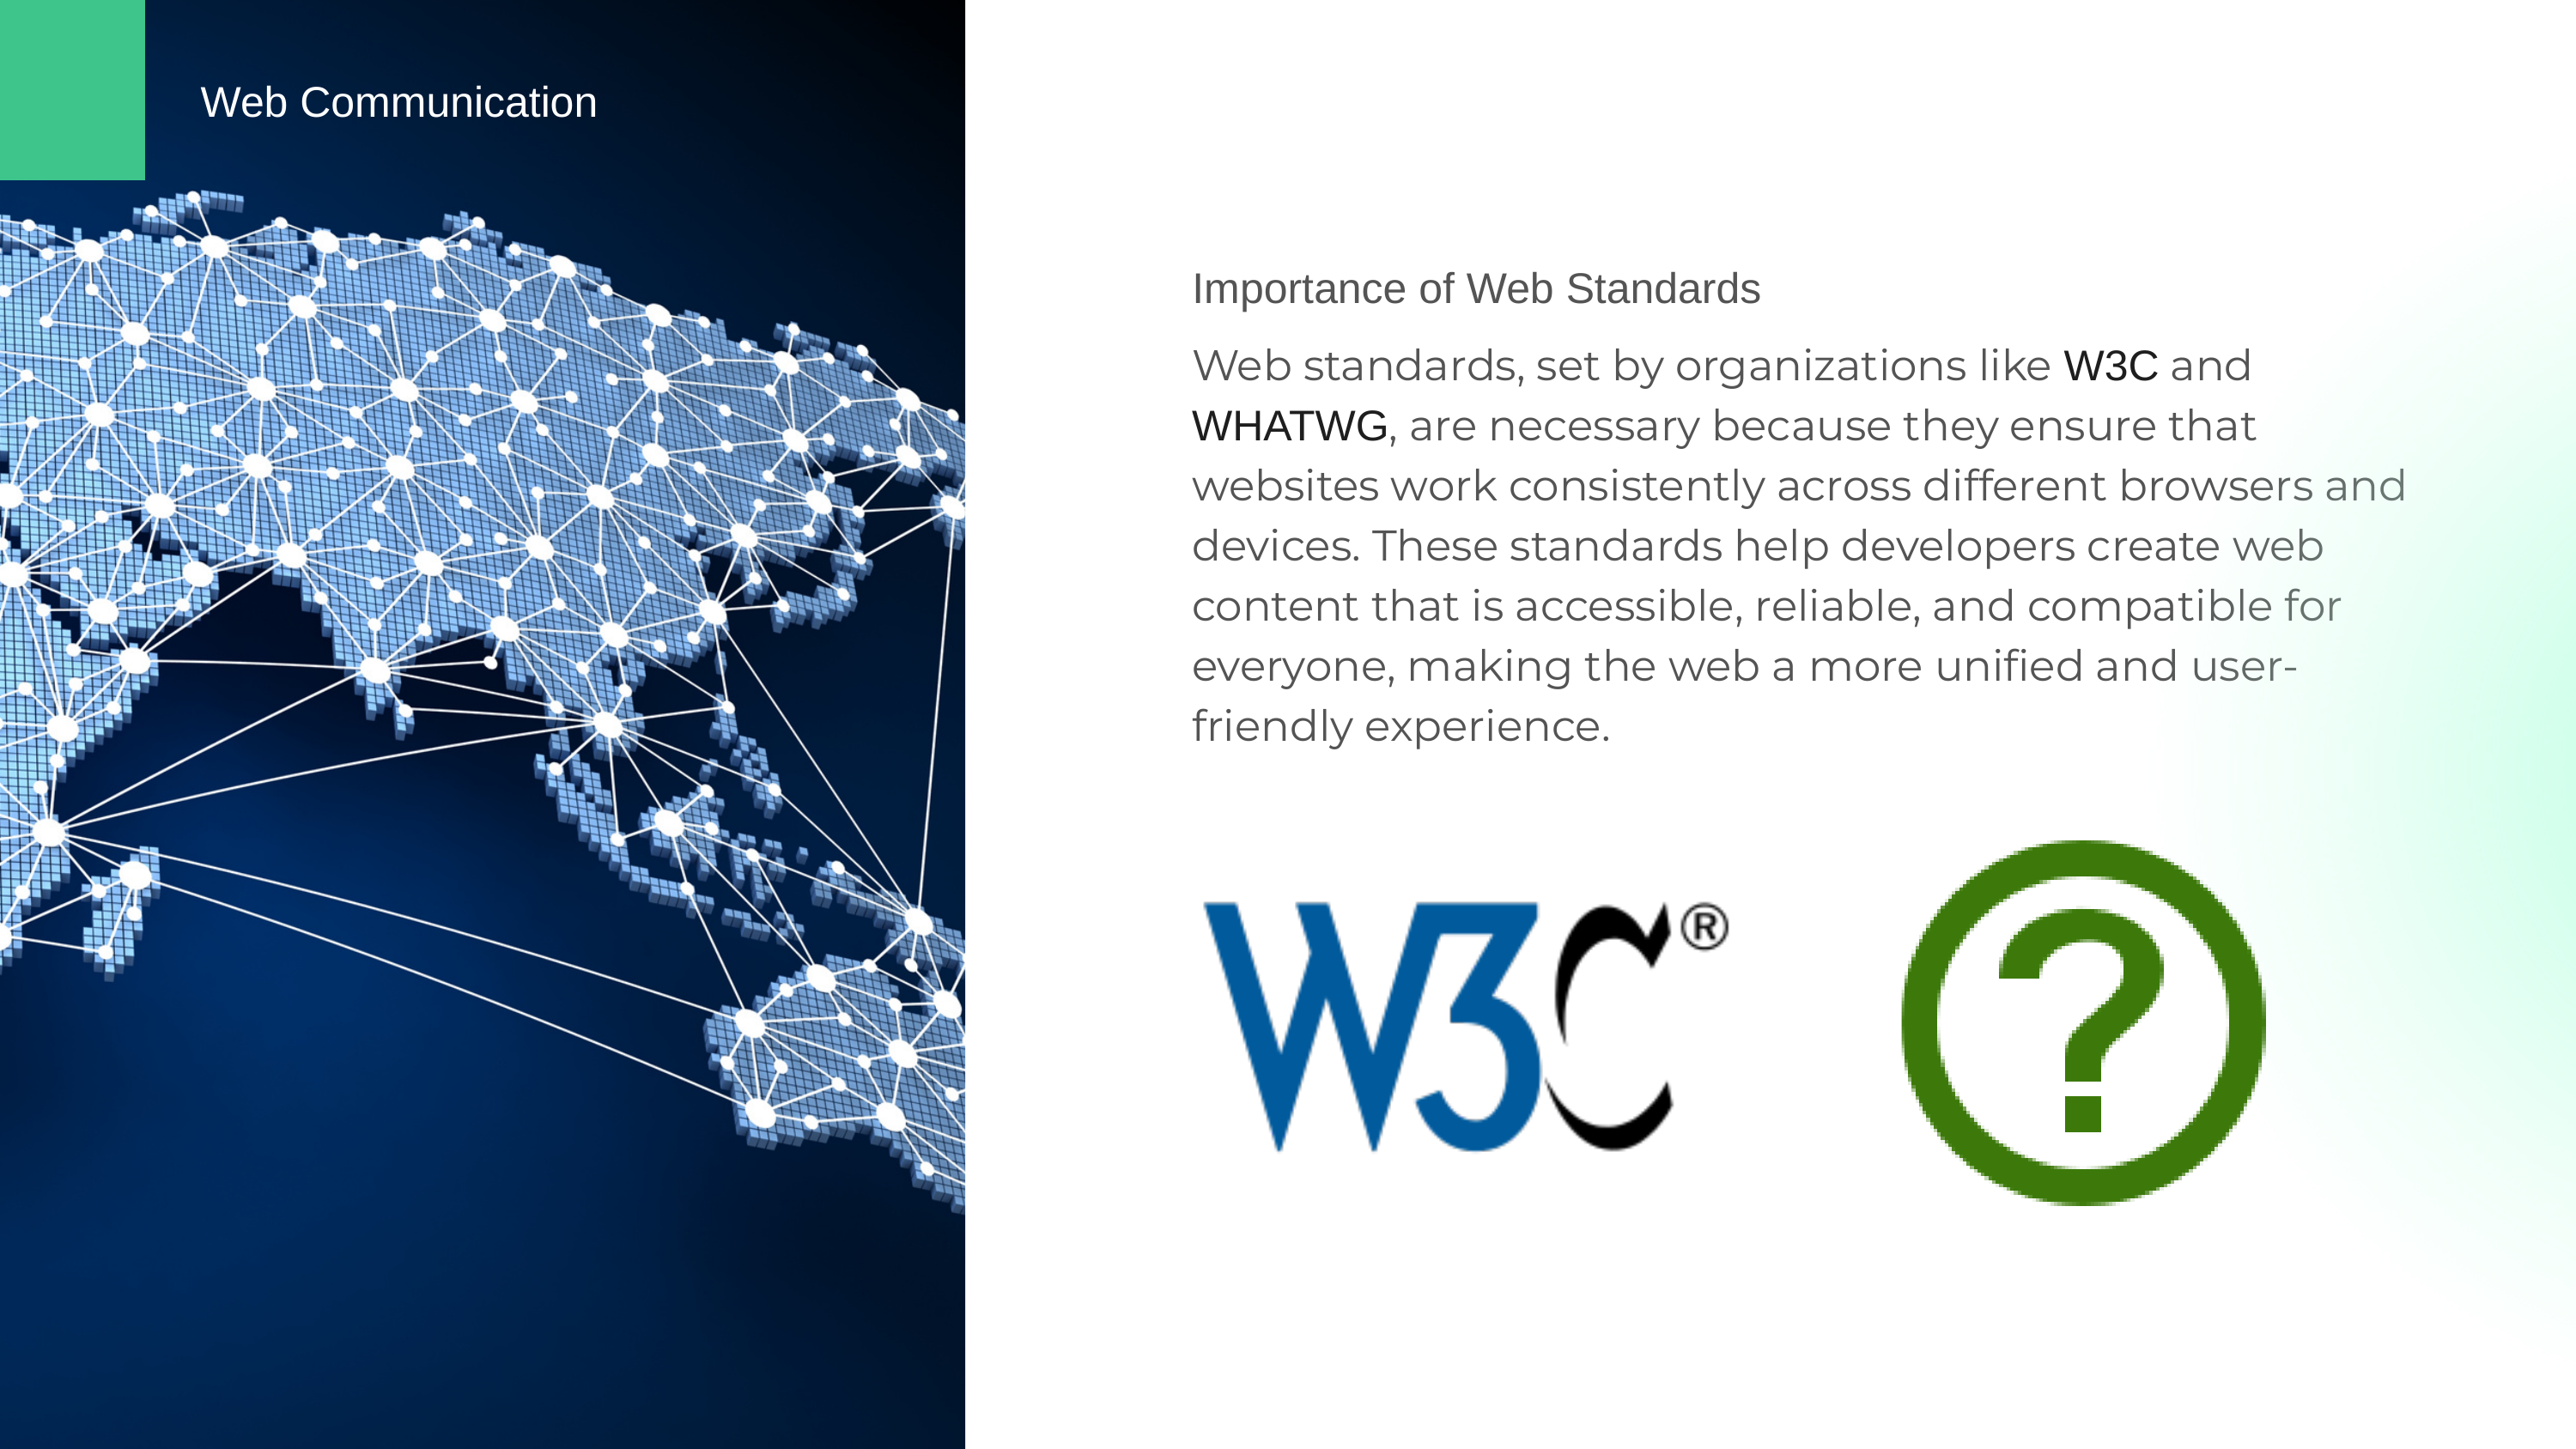

Web Communication

Importance of Web Standards
Web standards, set by organizations like W3C and WHATWG, are necessary because they ensure that websites work consistently across different browsers and devices. These standards help developers create web content that is accessible, reliable, and compatible for everyone, making the web a more unified and user-friendly experience.